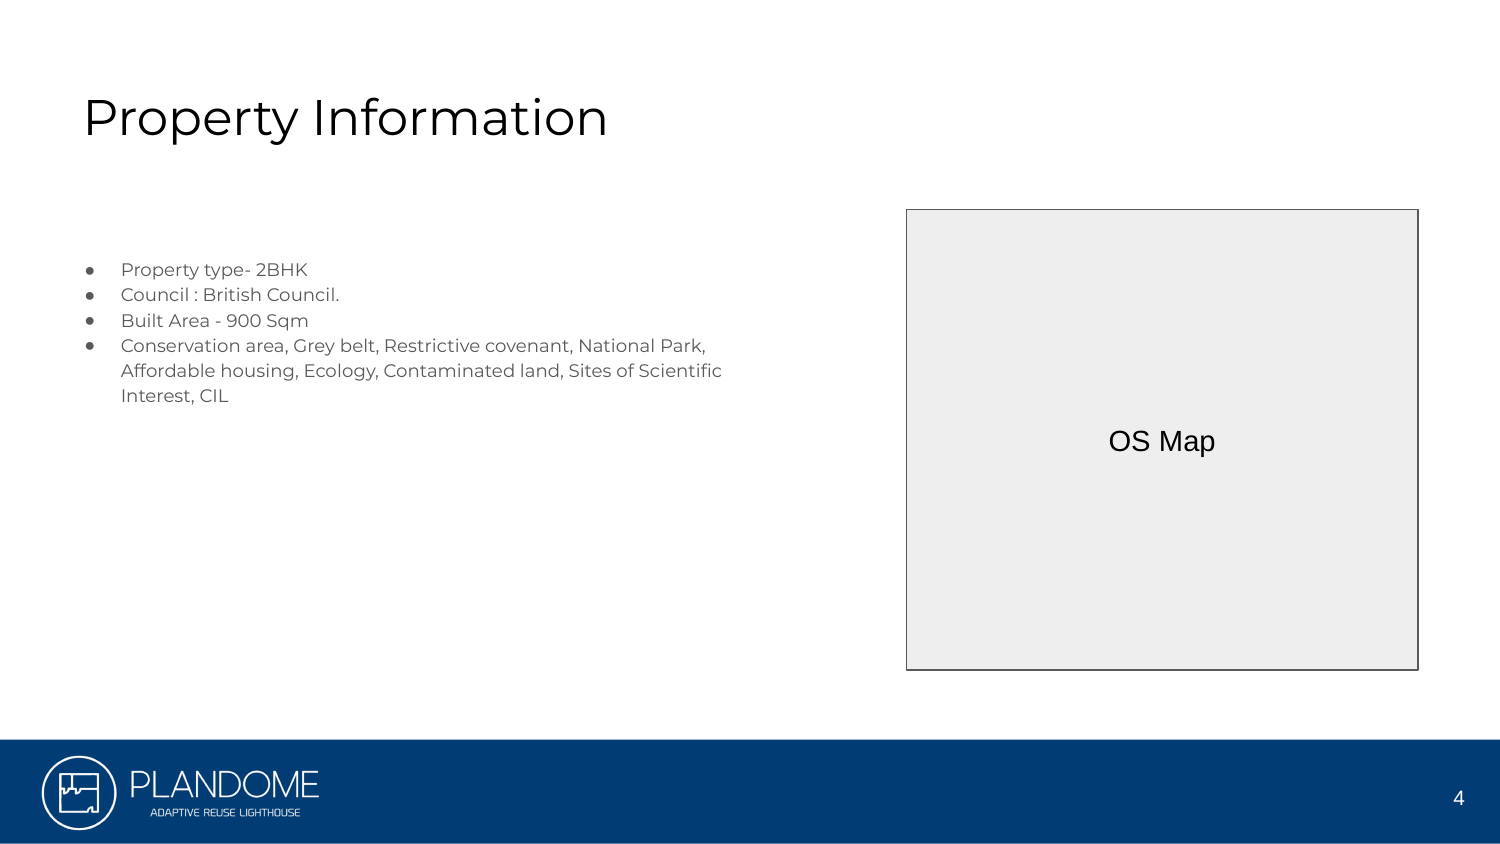

# Property Information
OS Map
Property type- 2BHK
Council : British Council.
Built Area - 900 Sqm
Conservation area, Grey belt, Restrictive covenant, National Park, Affordable housing, Ecology, Contaminated land, Sites of Scientific Interest, CIL
4